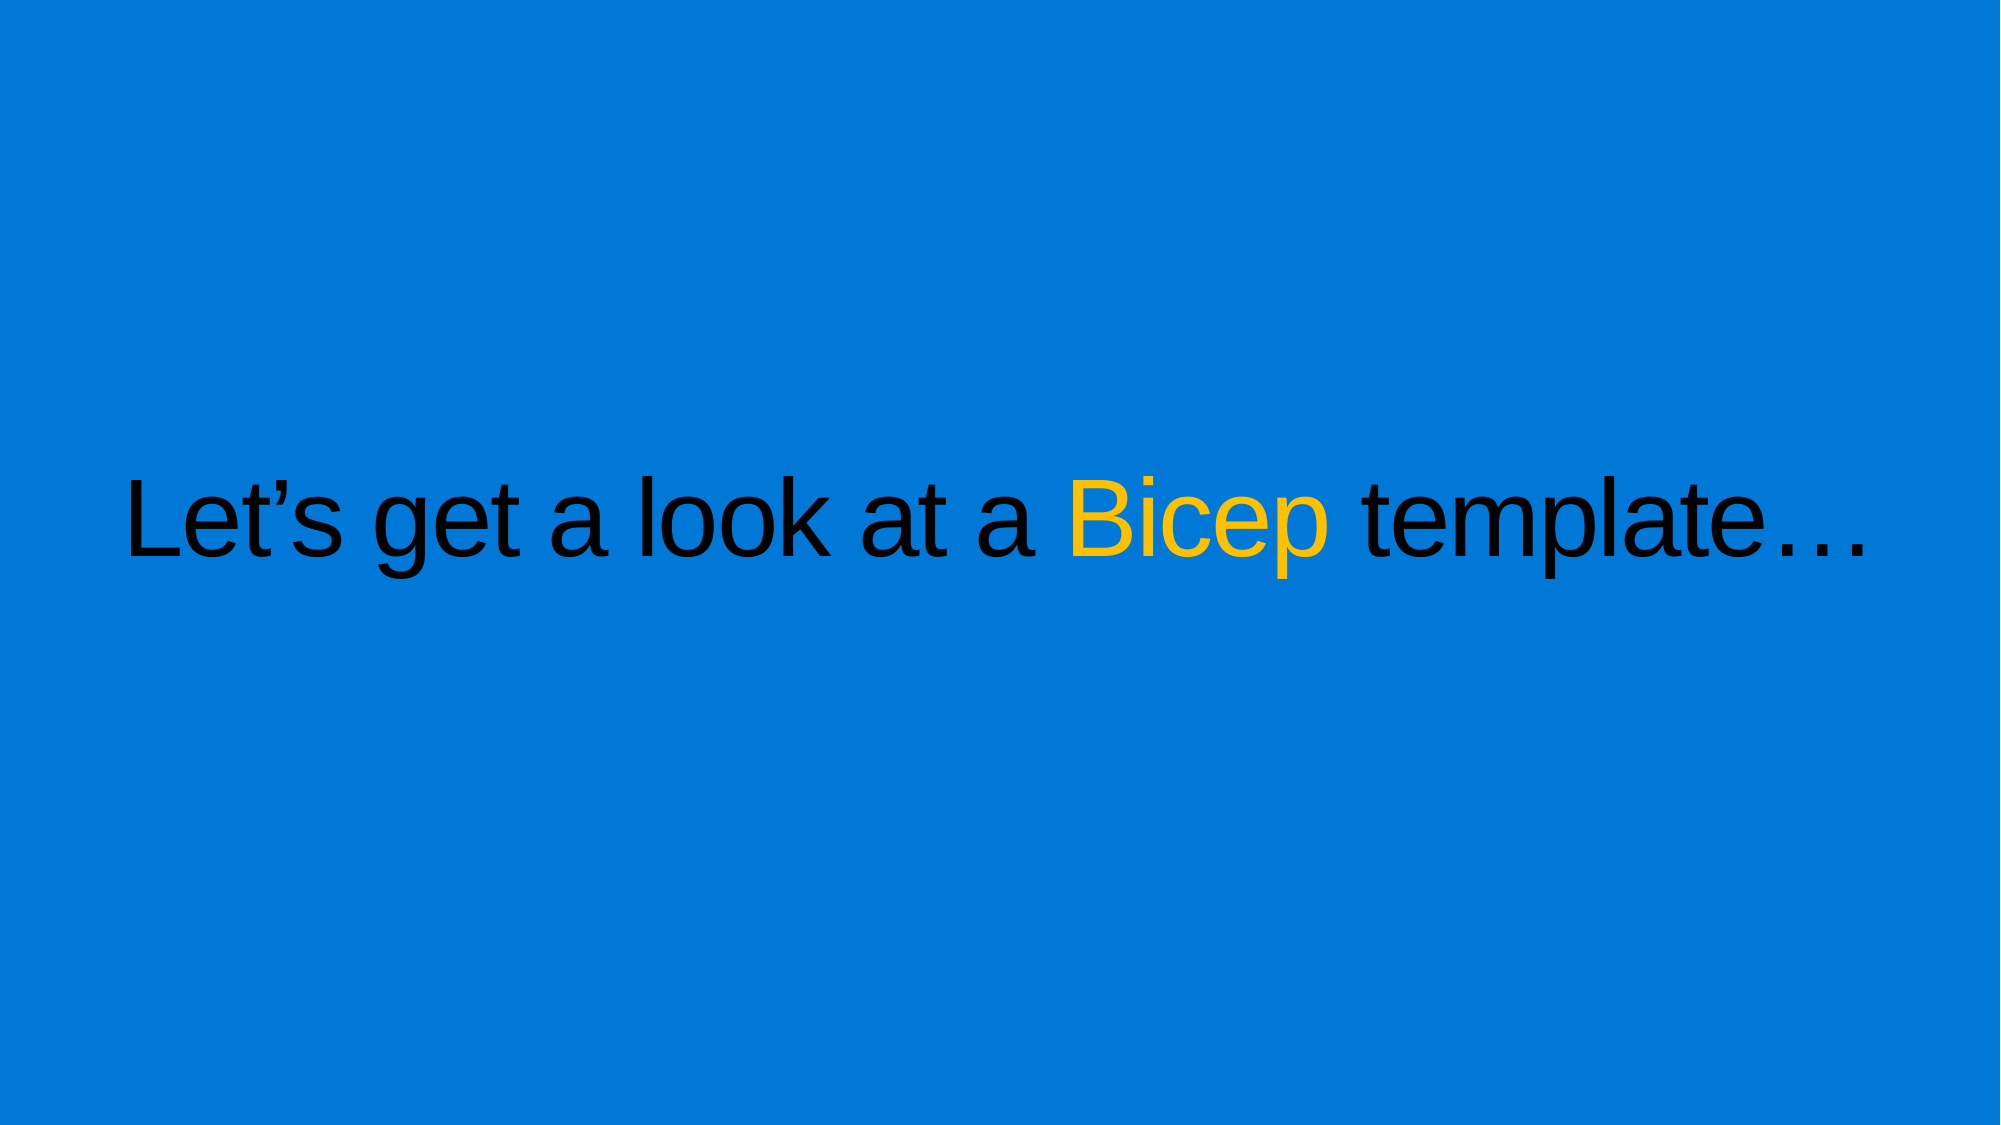

# Let’s get a look at a Bicep template…